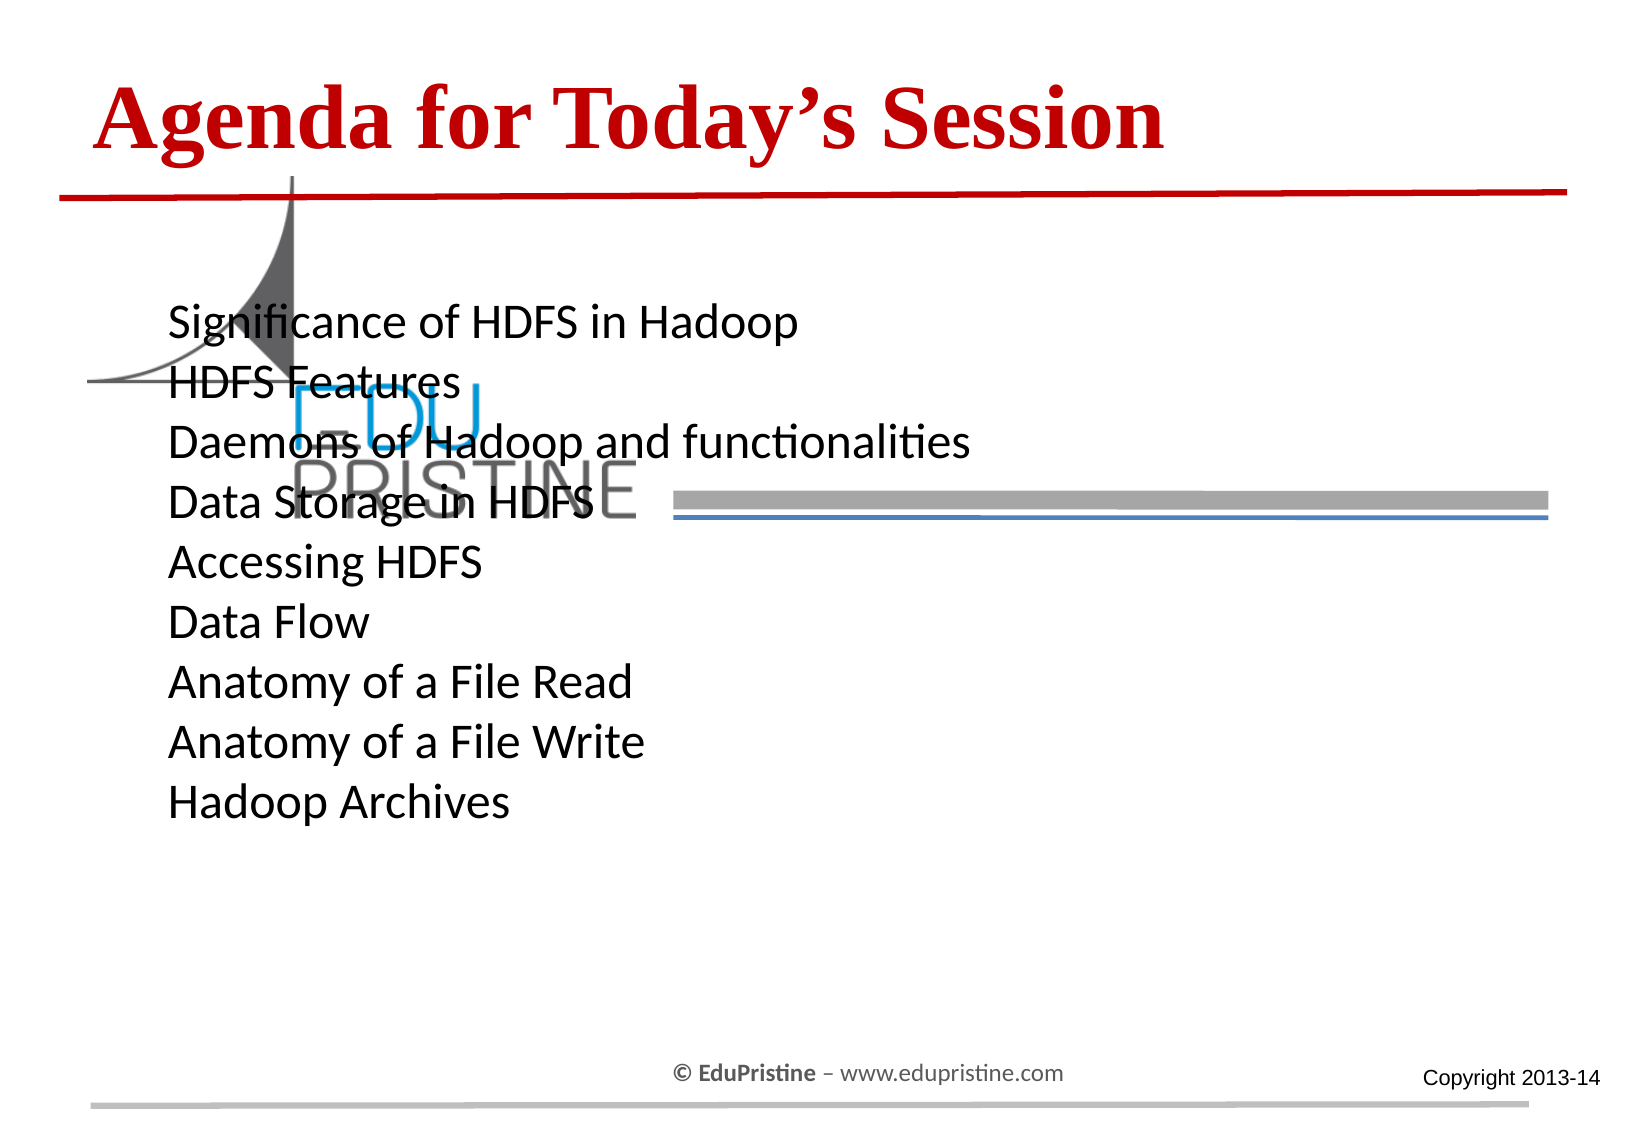

Agenda for Today’s Session
Significance of HDFS in Hadoop
HDFS Features
Daemons of Hadoop and functionalities
Data Storage in HDFS
Accessing HDFS
Data Flow
Anatomy of a File Read
Anatomy of a File Write
Hadoop Archives
Copyright 2013-14